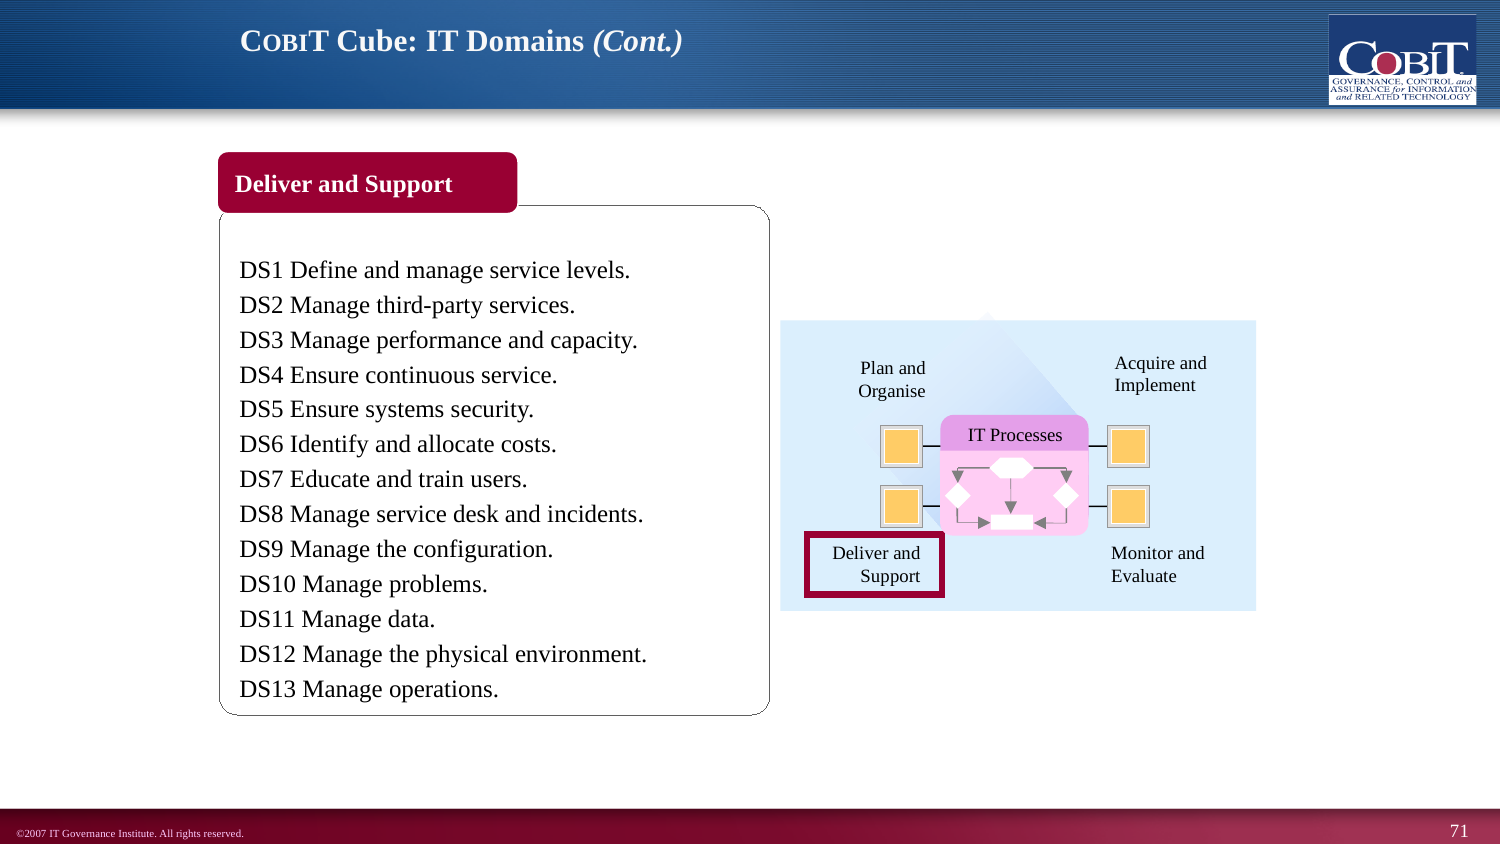

COBIT Cube: IT Domains (Cont.)
Deliver and Support

DS1 Define and manage service levels.
DS2 Manage third-party services.
DS3 Manage performance and capacity.
DS4 Ensure continuous service.
DS5 Ensure systems security.
DS6 Identify and allocate costs.
DS7 Educate and train users.
DS8 Manage service desk and incidents.
DS9 Manage the configuration.
DS10 Manage problems.
DS11 Manage data.
DS12 Manage the physical environment.
DS13 Manage operations.

Acquire and Implement
Plan and Organise

IT Processes

Deliver and Support
Monitor and Evaluate